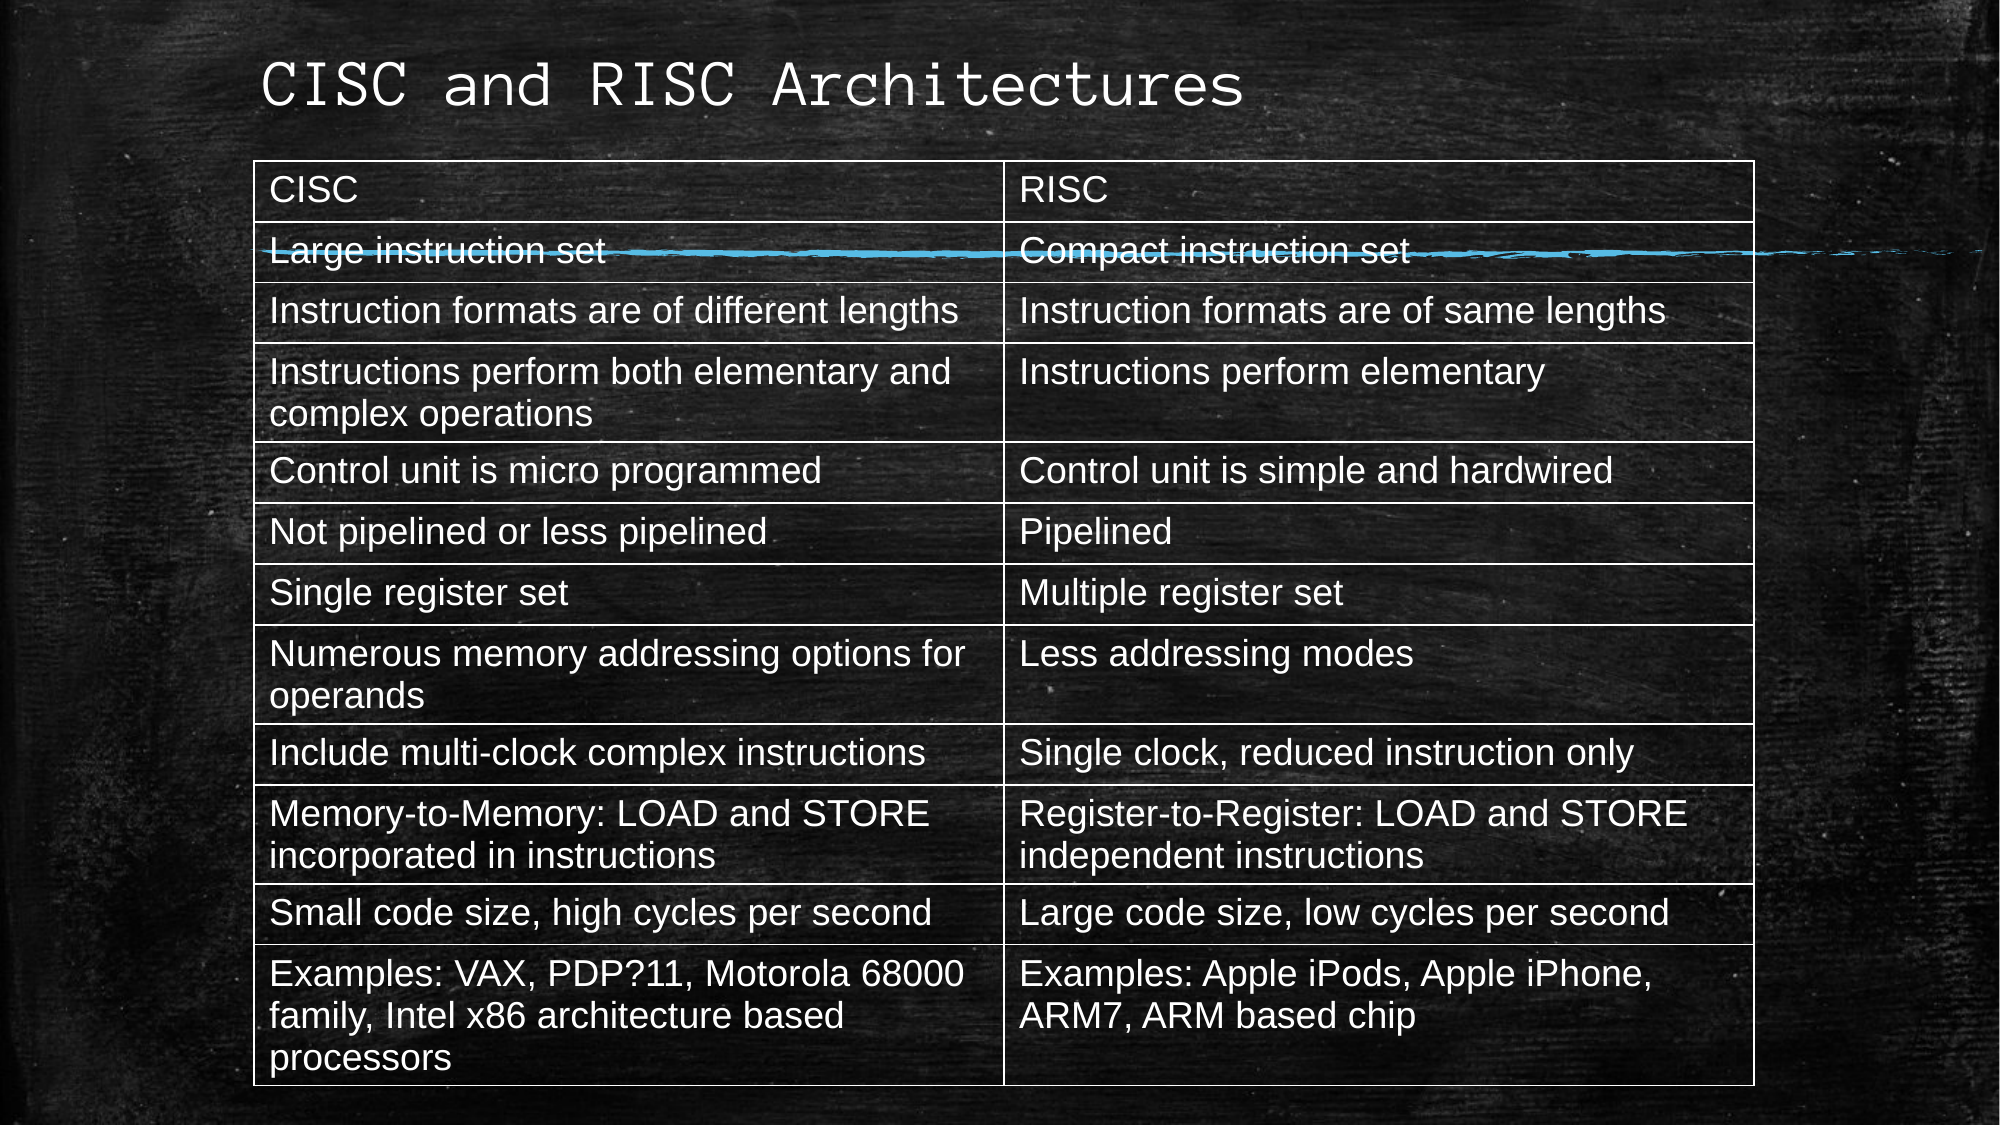

# CISC and RISC Architectures
| CISC | RISC |
| --- | --- |
| Large instruction set | Compact instruction set |
| Instruction formats are of different lengths | Instruction formats are of same lengths |
| Instructions perform both elementary and complex operations | Instructions perform elementary |
| Control unit is micro programmed | Control unit is simple and hardwired |
| Not pipelined or less pipelined | Pipelined |
| Single register set | Multiple register set |
| Numerous memory addressing options for operands | Less addressing modes |
| Include multi-clock complex instructions | Single clock, reduced instruction only |
| Memory-to-Memory: LOAD and STORE incorporated in instructions | Register-to-Register: LOAD and STORE independent instructions |
| Small code size, high cycles per second | Large code size, low cycles per second |
| Examples: VAX, PDP?11, Motorola 68000 family, Intel x86 architecture based processors | Examples: Apple iPods, Apple iPhone, ARM7, ARM based chip |